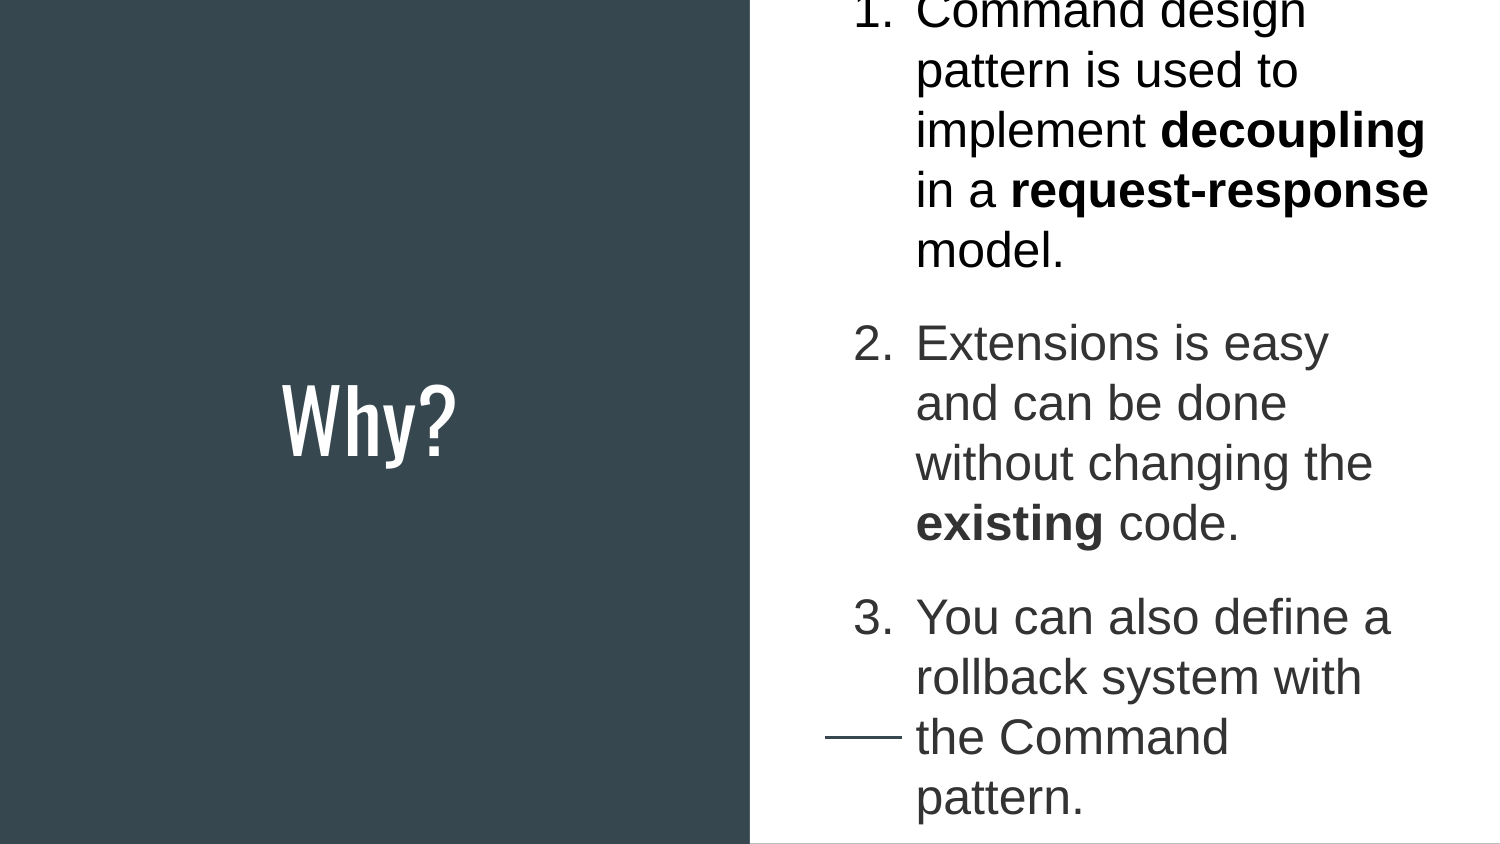

Command design pattern is used to implement decoupling in a request-response model.
Extensions is easy and can be done without changing the existing code.
You can also define a rollback system with the Command pattern.
# Why?